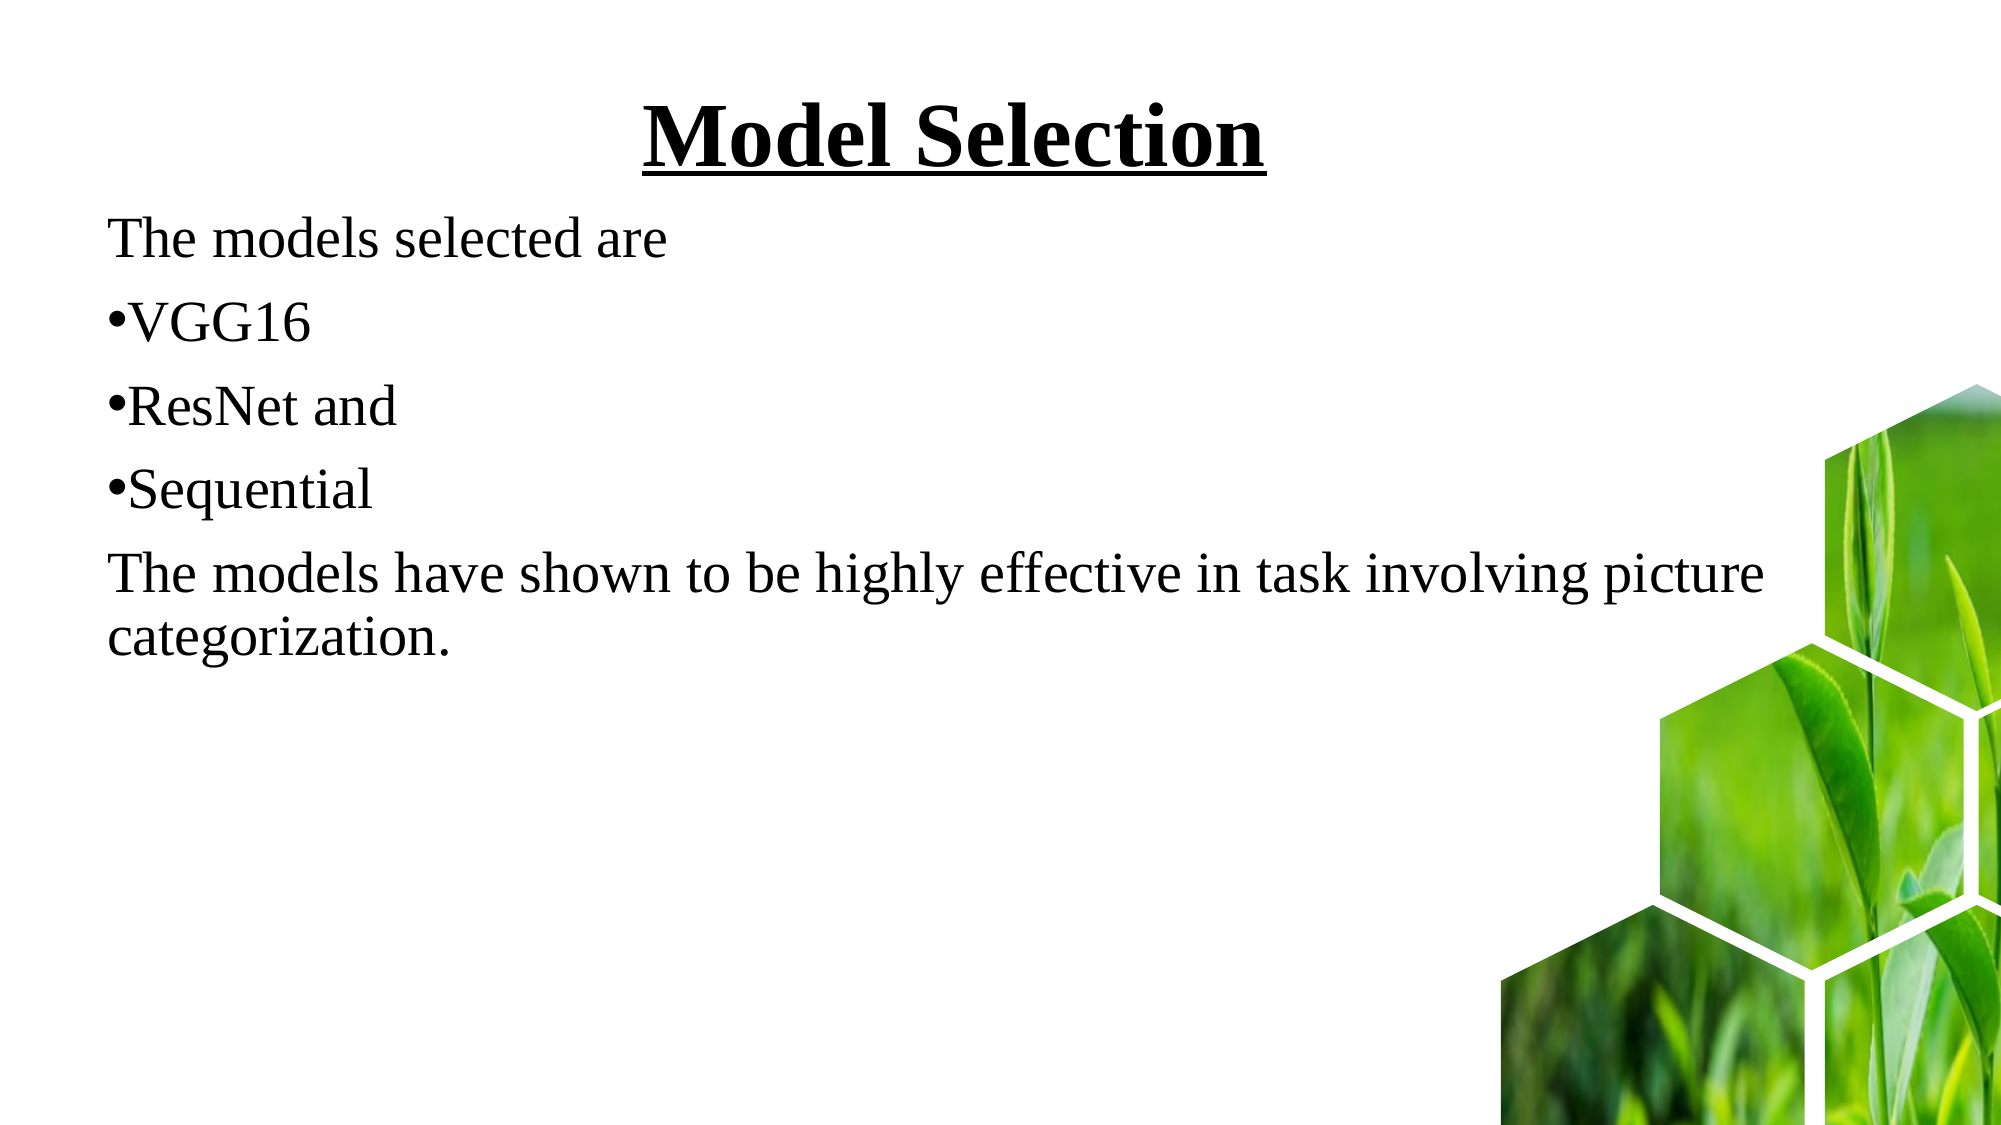

Model Selection
The models selected are
VGG16
ResNet and
Sequential
The models have shown to be highly effective in task involving picture categorization.